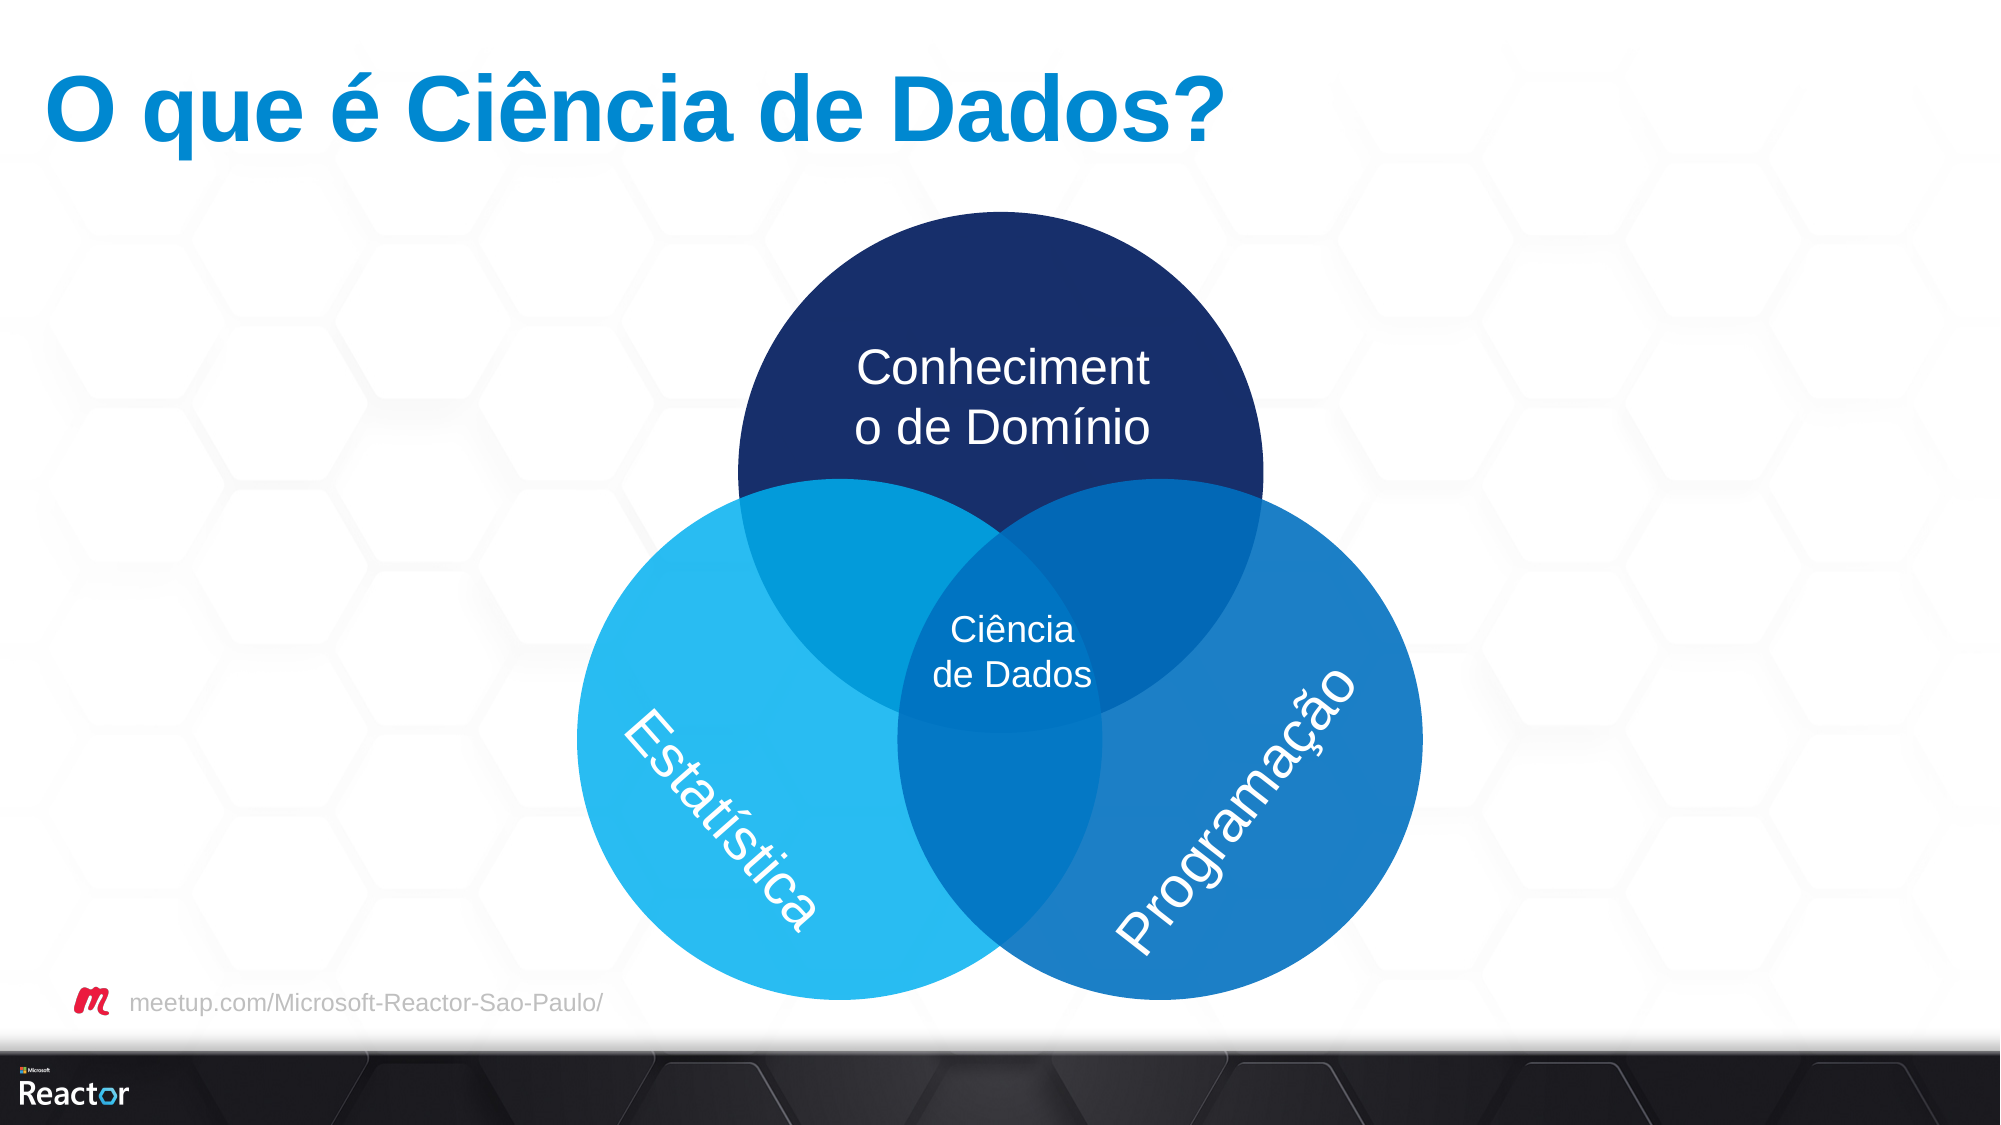

# O que é Ciência de Dados?

Conhecimento de Domínio
Ciência
de Dados
Programação
Estatística